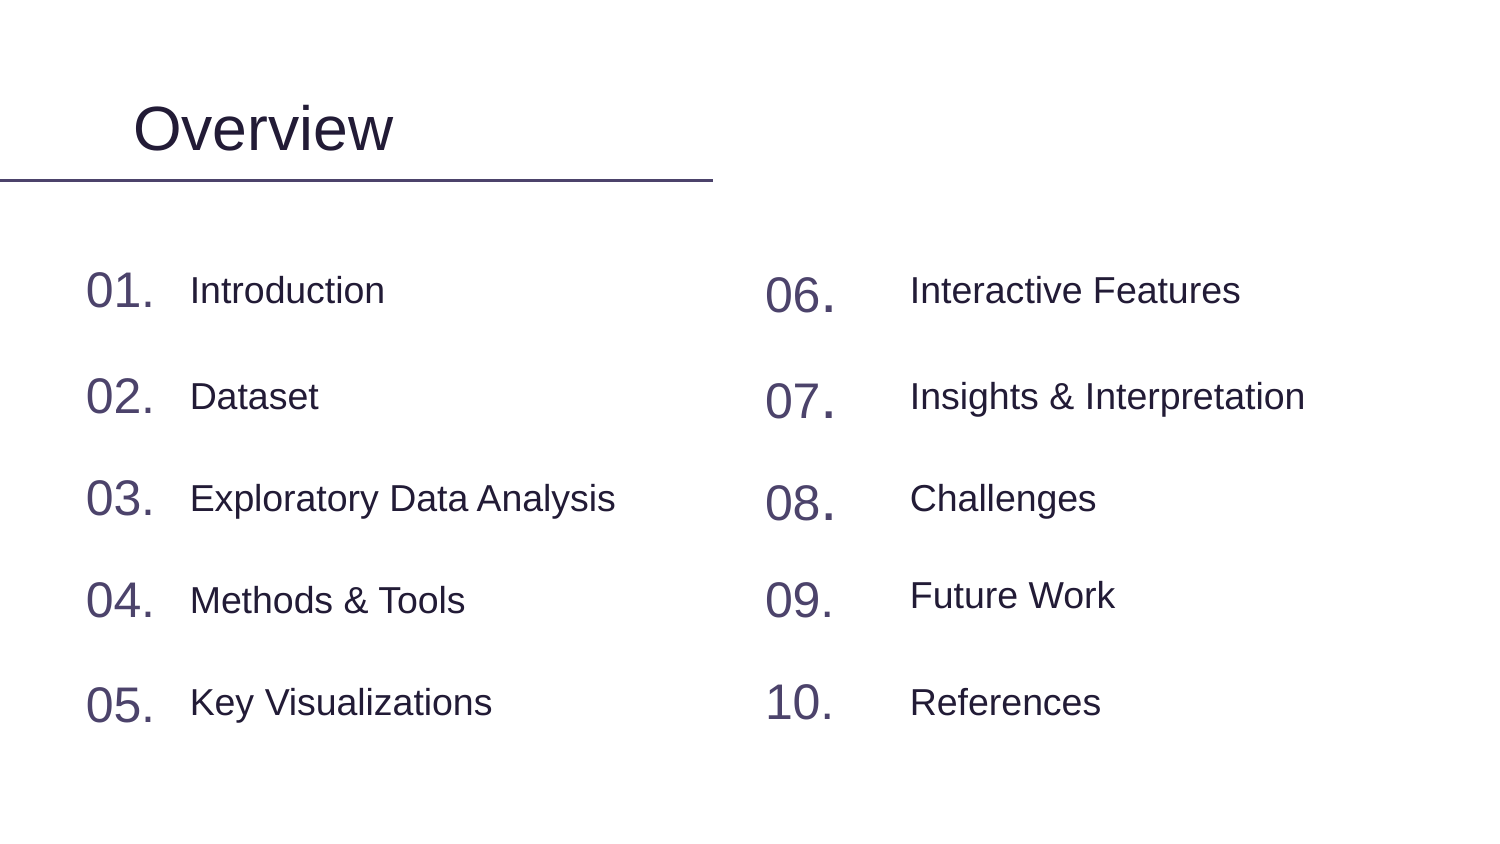

# Overview
01.
Introduction
06.
Interactive Features
02.
Dataset
07.
Insights & Interpretation
03.
Exploratory Data Analysis
08.
Challenges
Future Work
04.
Methods & Tools
09.
10.
Key Visualizations
References
05.